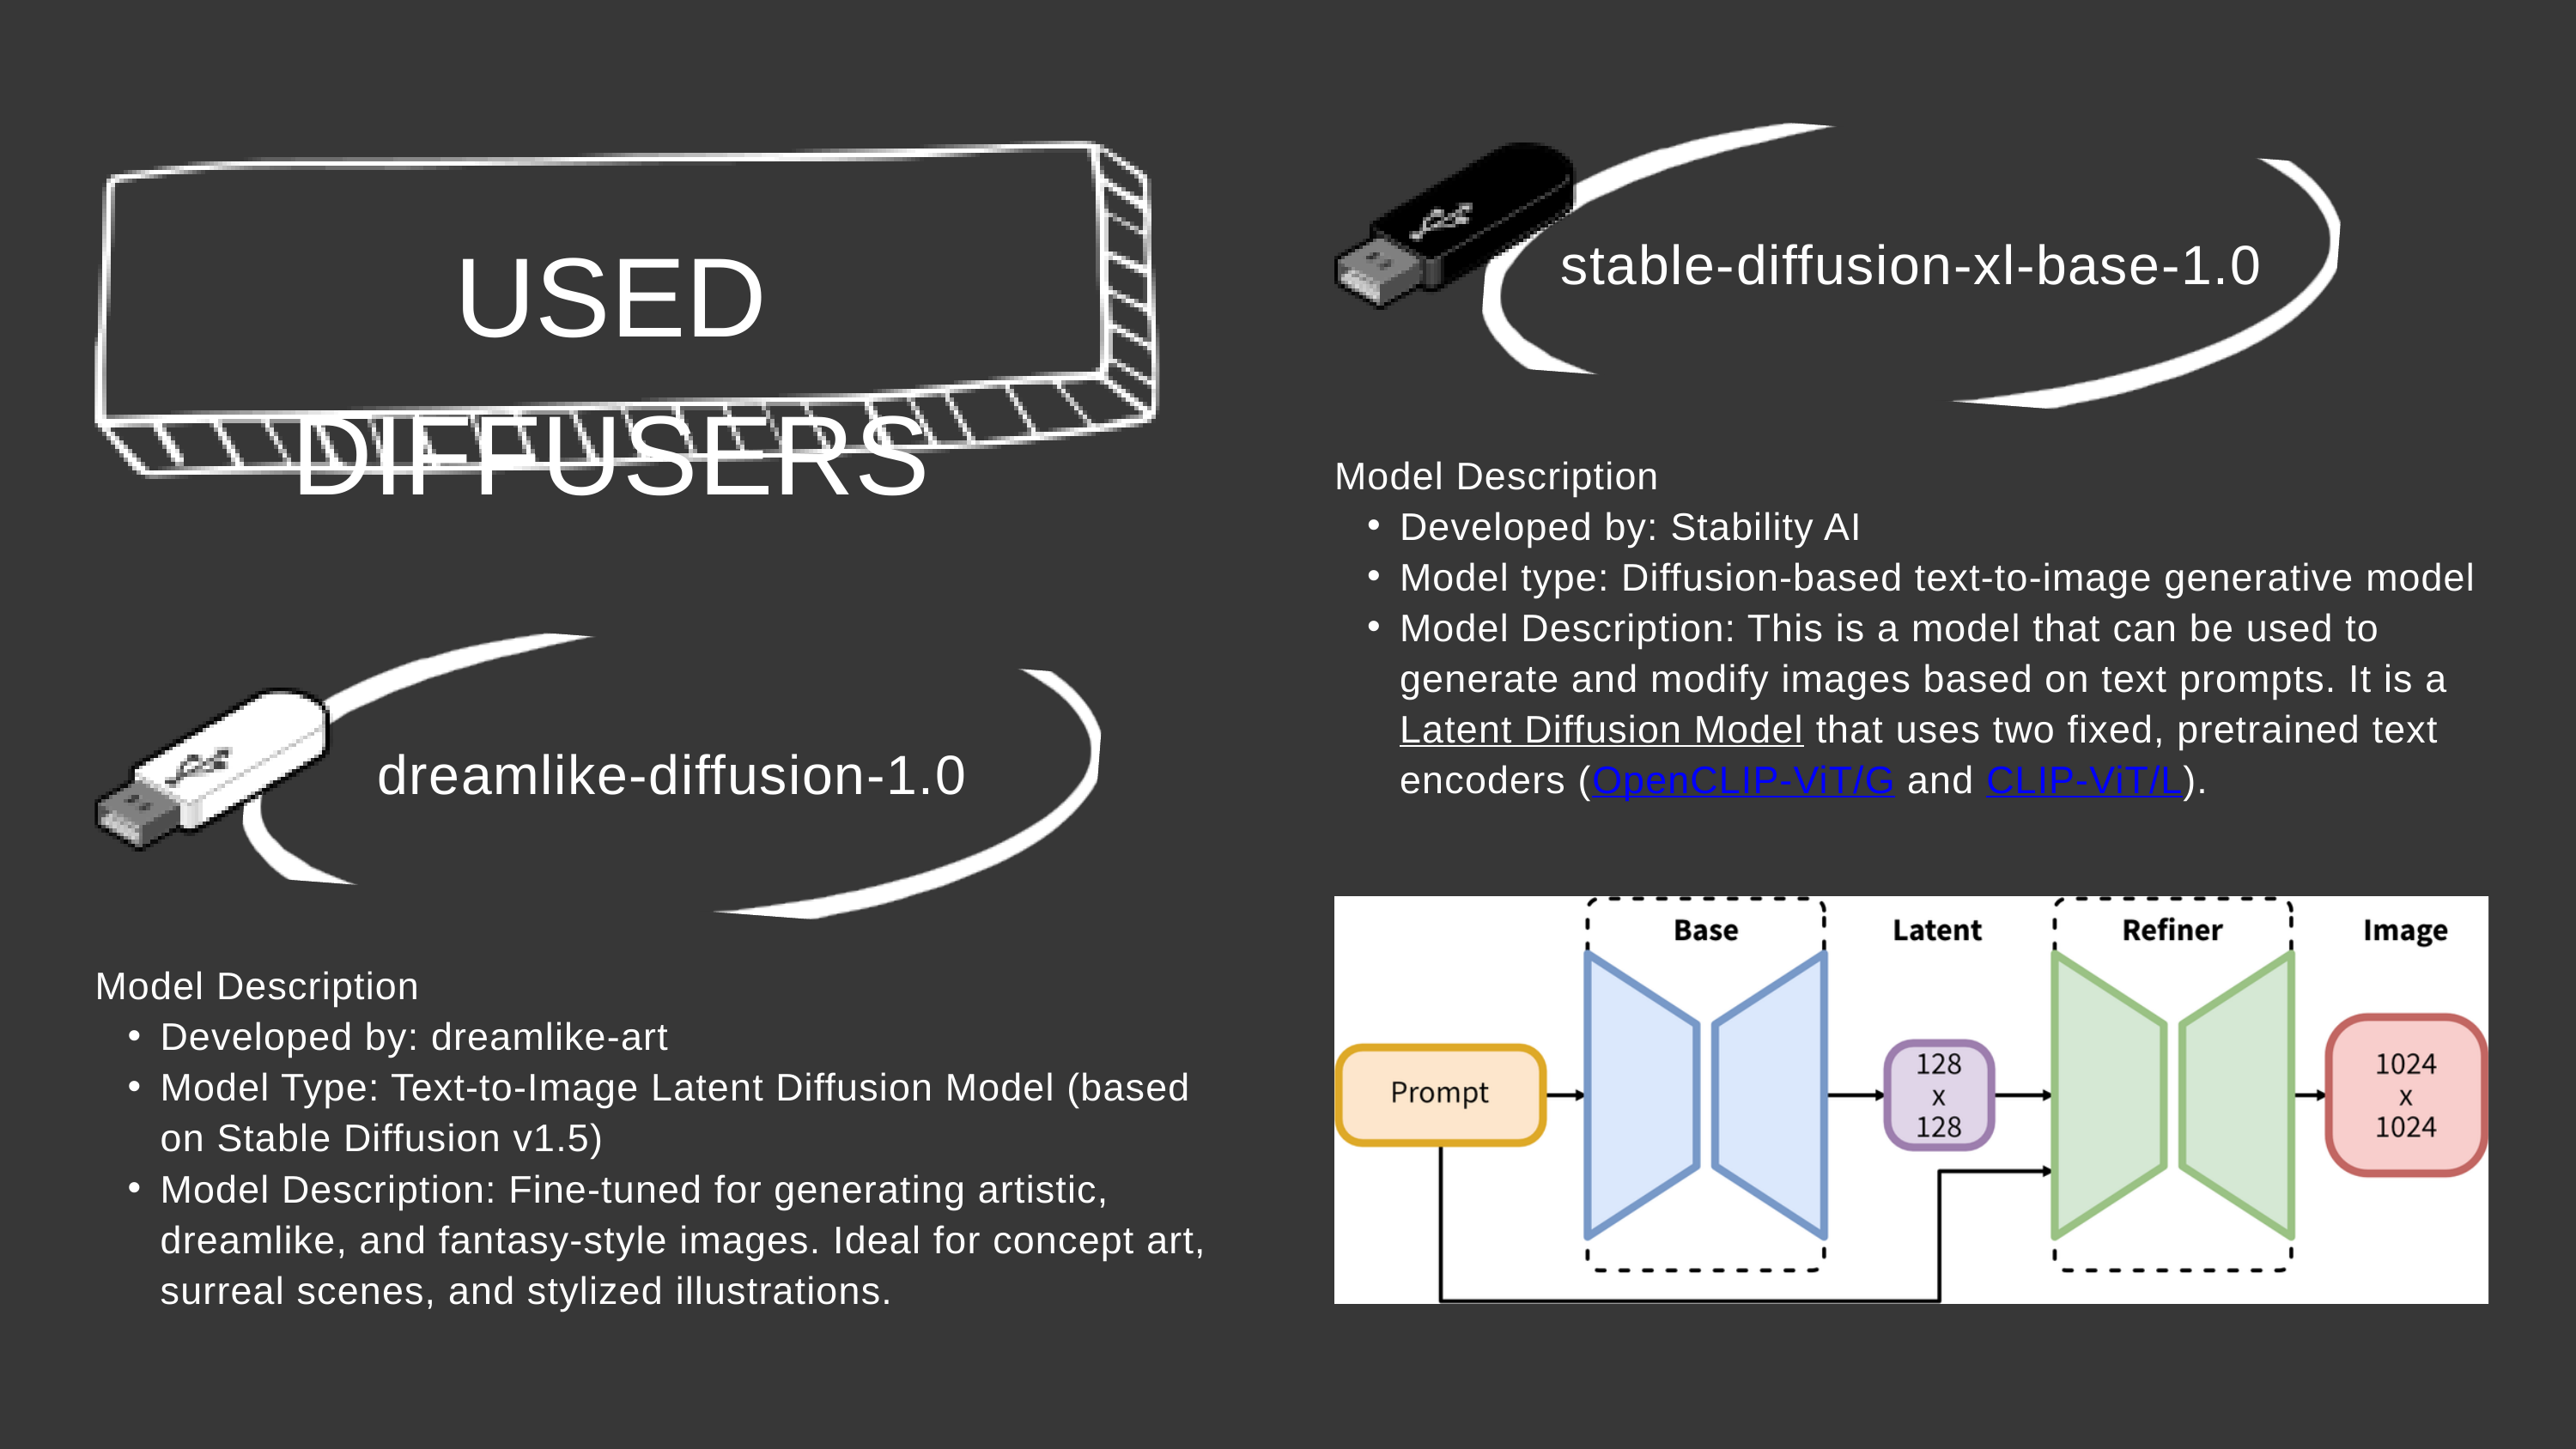

USED DIFFUSERS
stable-diffusion-xl-base-1.0

Model Description
Developed by: Stability AI
Model type: Diffusion-based text-to-image generative model
Model Description: This is a model that can be used to generate and modify images based on text prompts. It is a Latent Diffusion Model that uses two fixed, pretrained text encoders (OpenCLIP-ViT/G and CLIP-ViT/L).

dreamlike-diffusion-1.0

Model Description
Developed by: dreamlike-art
Model Type: Text-to-Image Latent Diffusion Model (based on Stable Diffusion v1.5)
Model Description: Fine-tuned for generating artistic, dreamlike, and fantasy-style images. Ideal for concept art, surreal scenes, and stylized illustrations.